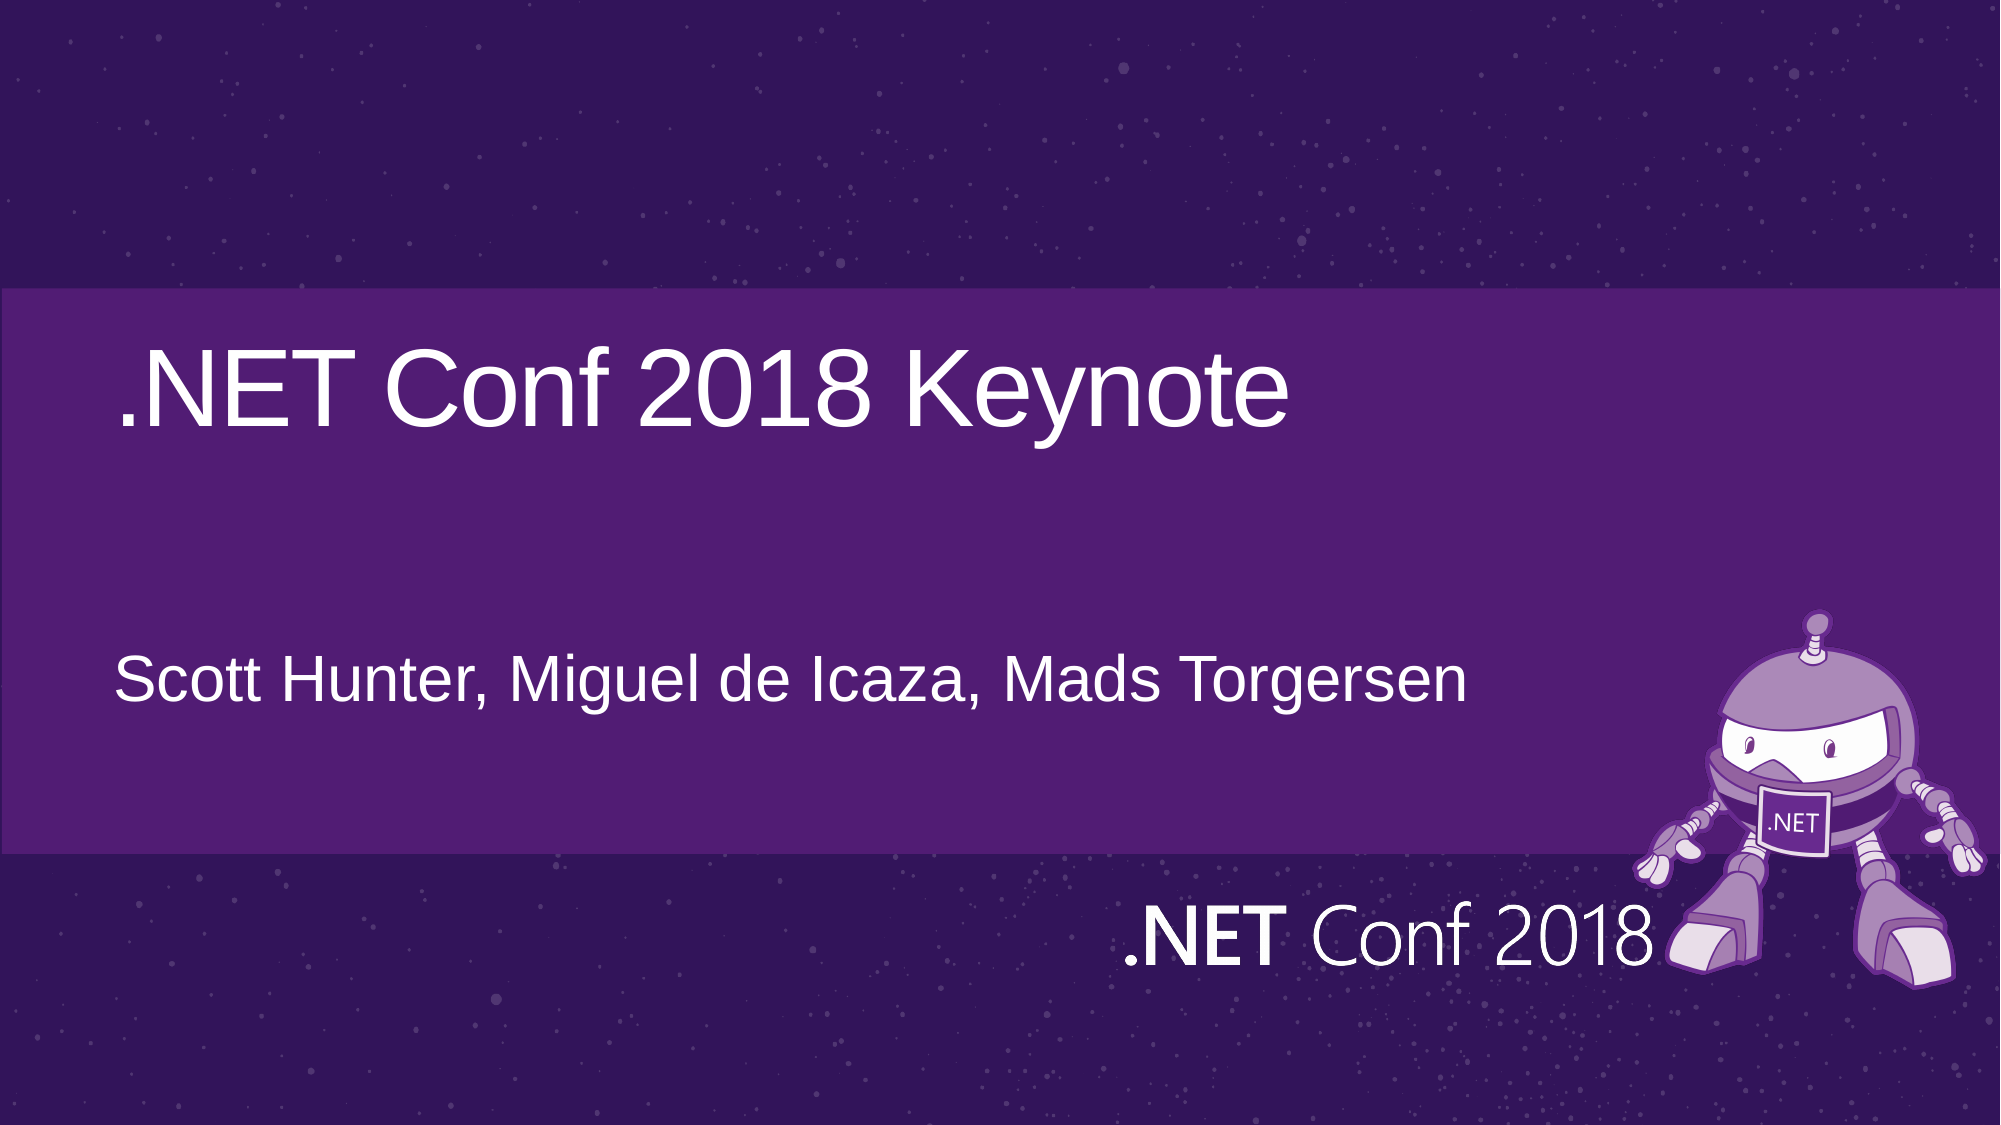

# .NET Conf 2018 Keynote
Scott Hunter, Miguel de Icaza, Mads Torgersen